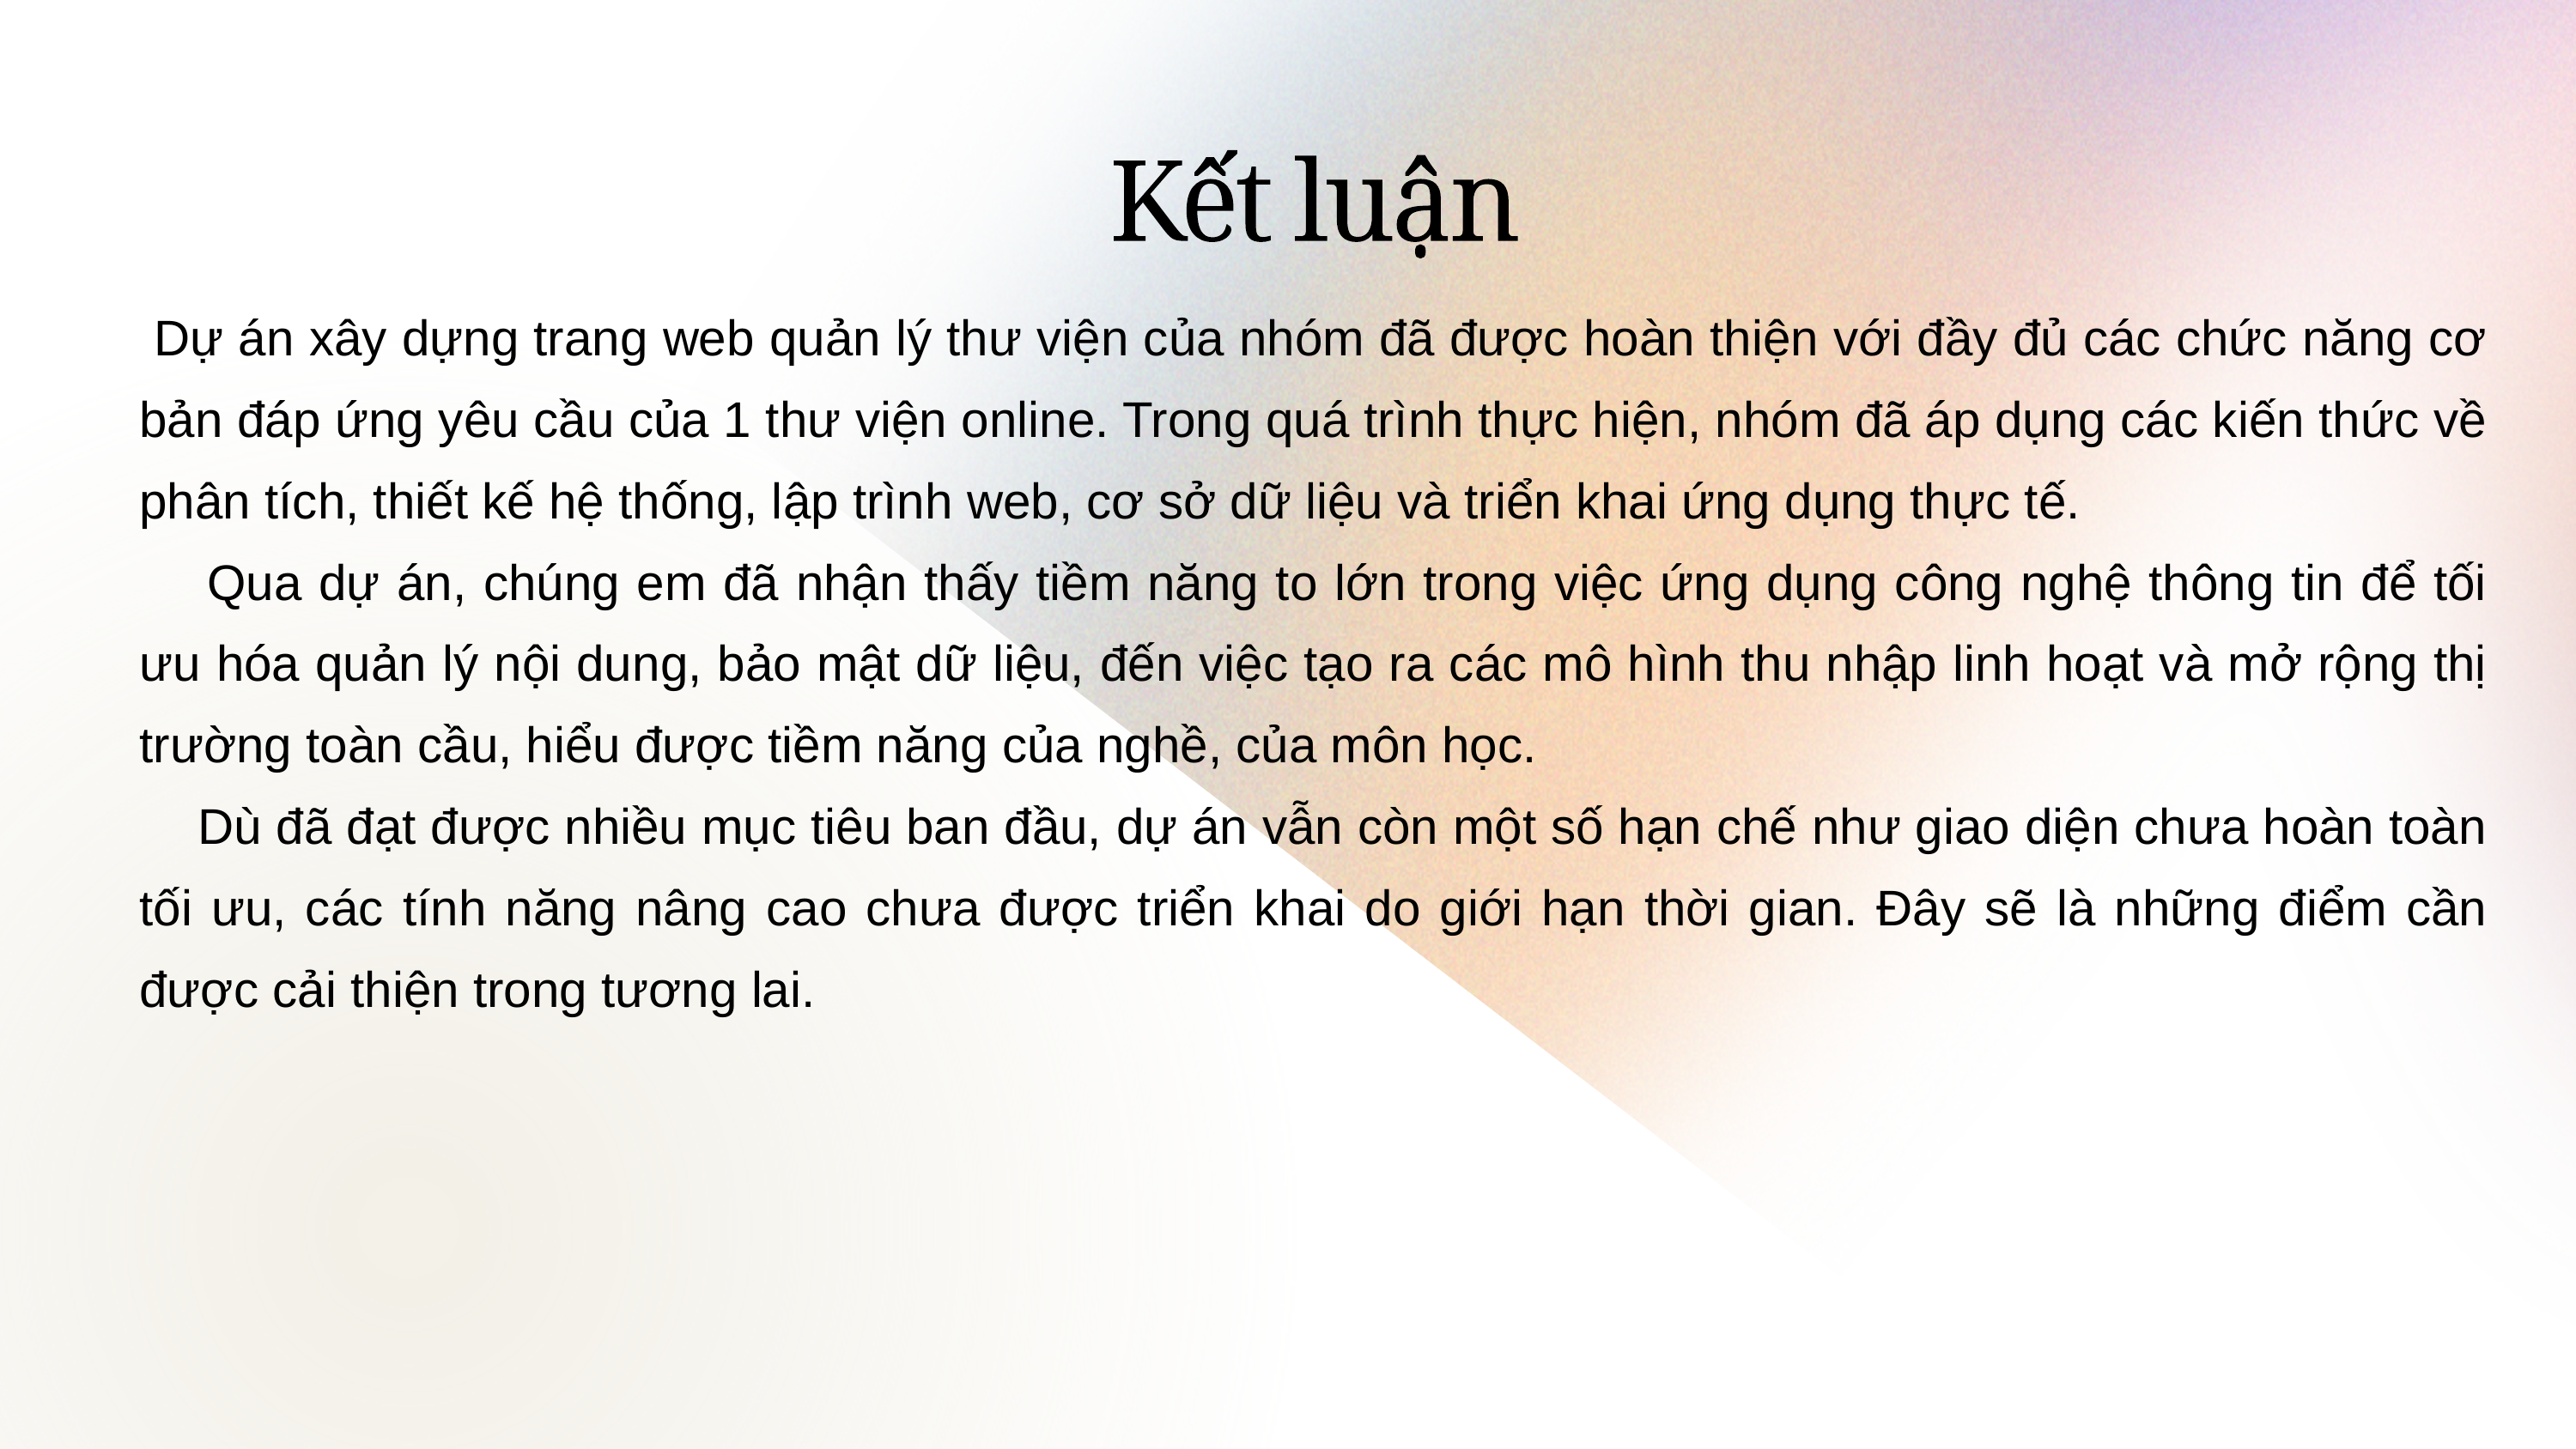

Kết luận
 Dự án xây dựng trang web quản lý thư viện của nhóm đã được hoàn thiện với đầy đủ các chức năng cơ bản đáp ứng yêu cầu của 1 thư viện online. Trong quá trình thực hiện, nhóm đã áp dụng các kiến thức về phân tích, thiết kế hệ thống, lập trình web, cơ sở dữ liệu và triển khai ứng dụng thực tế.
    Qua dự án, chúng em đã nhận thấy tiềm năng to lớn trong việc ứng dụng công nghệ thông tin để tối ưu hóa quản lý nội dung, bảo mật dữ liệu, đến việc tạo ra các mô hình thu nhập linh hoạt và mở rộng thị trường toàn cầu, hiểu được tiềm năng của nghề, của môn học.
    Dù đã đạt được nhiều mục tiêu ban đầu, dự án vẫn còn một số hạn chế như giao diện chưa hoàn toàn tối ưu, các tính năng nâng cao chưa được triển khai do giới hạn thời gian. Đây sẽ là những điểm cần được cải thiện trong tương lai.